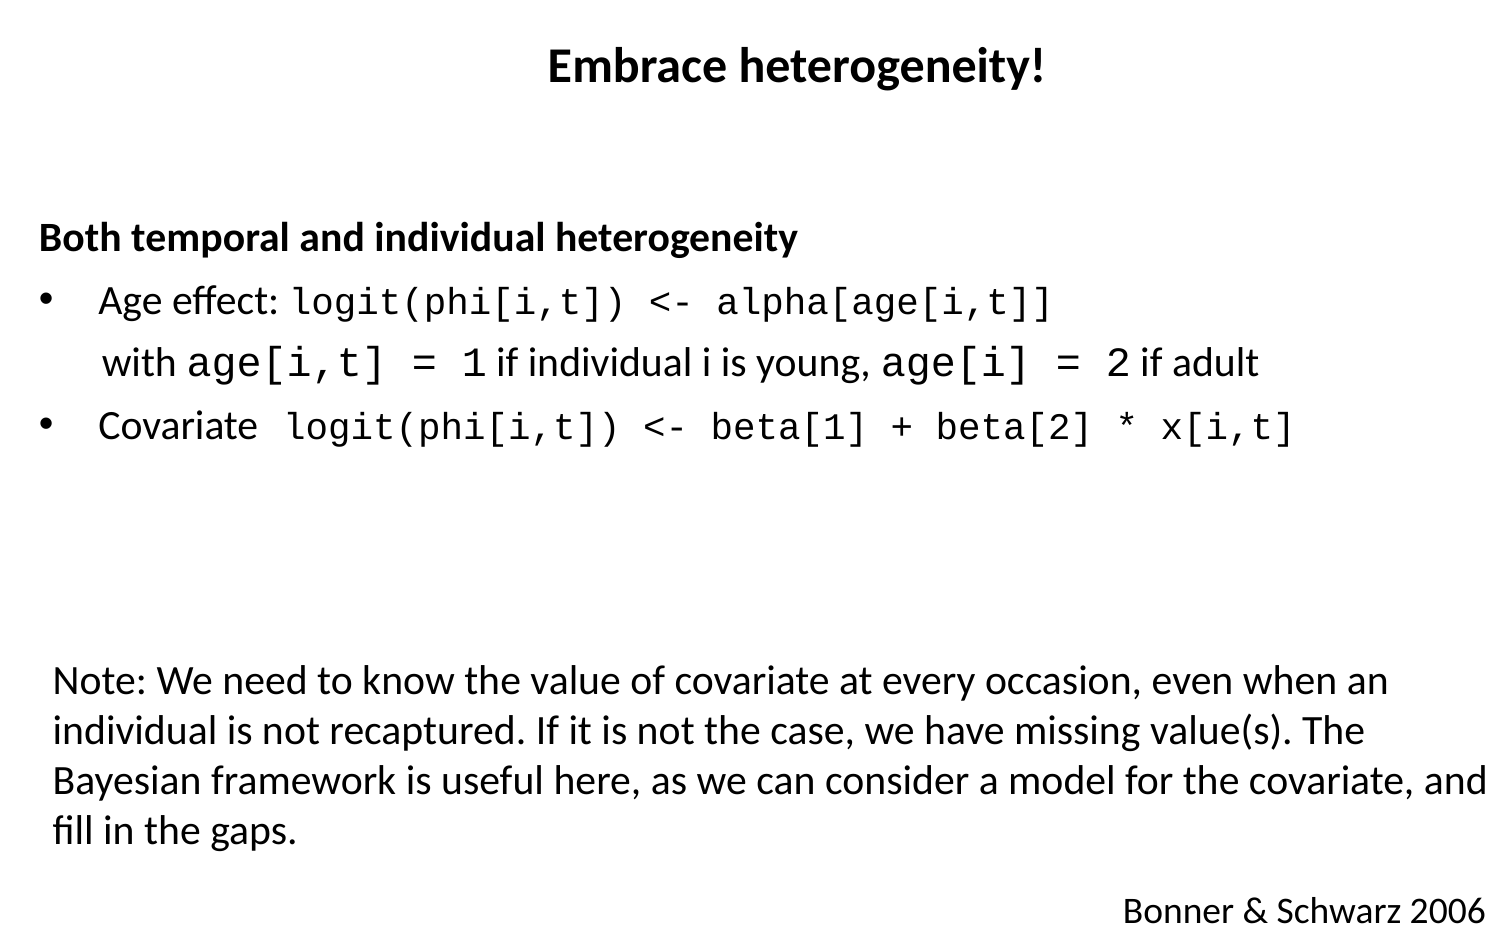

Embrace heterogeneity!

Both temporal and individual heterogeneity
Age effect: logit(phi[i,t]) <- alpha[age[i,t]]
   with age[i,t] = 1 if individual i is young, age[i] = 2 if adult
Covariate logit(phi[i,t]) <- beta[1] + beta[2] * x[i,t]

Note: We need to know the value of covariate at every occasion, even when an individual is not recaptured. If it is not the case, we have missing value(s). The Bayesian framework is useful here, as we can consider a model for the covariate, and fill in the gaps.
Bonner & Schwarz 2006